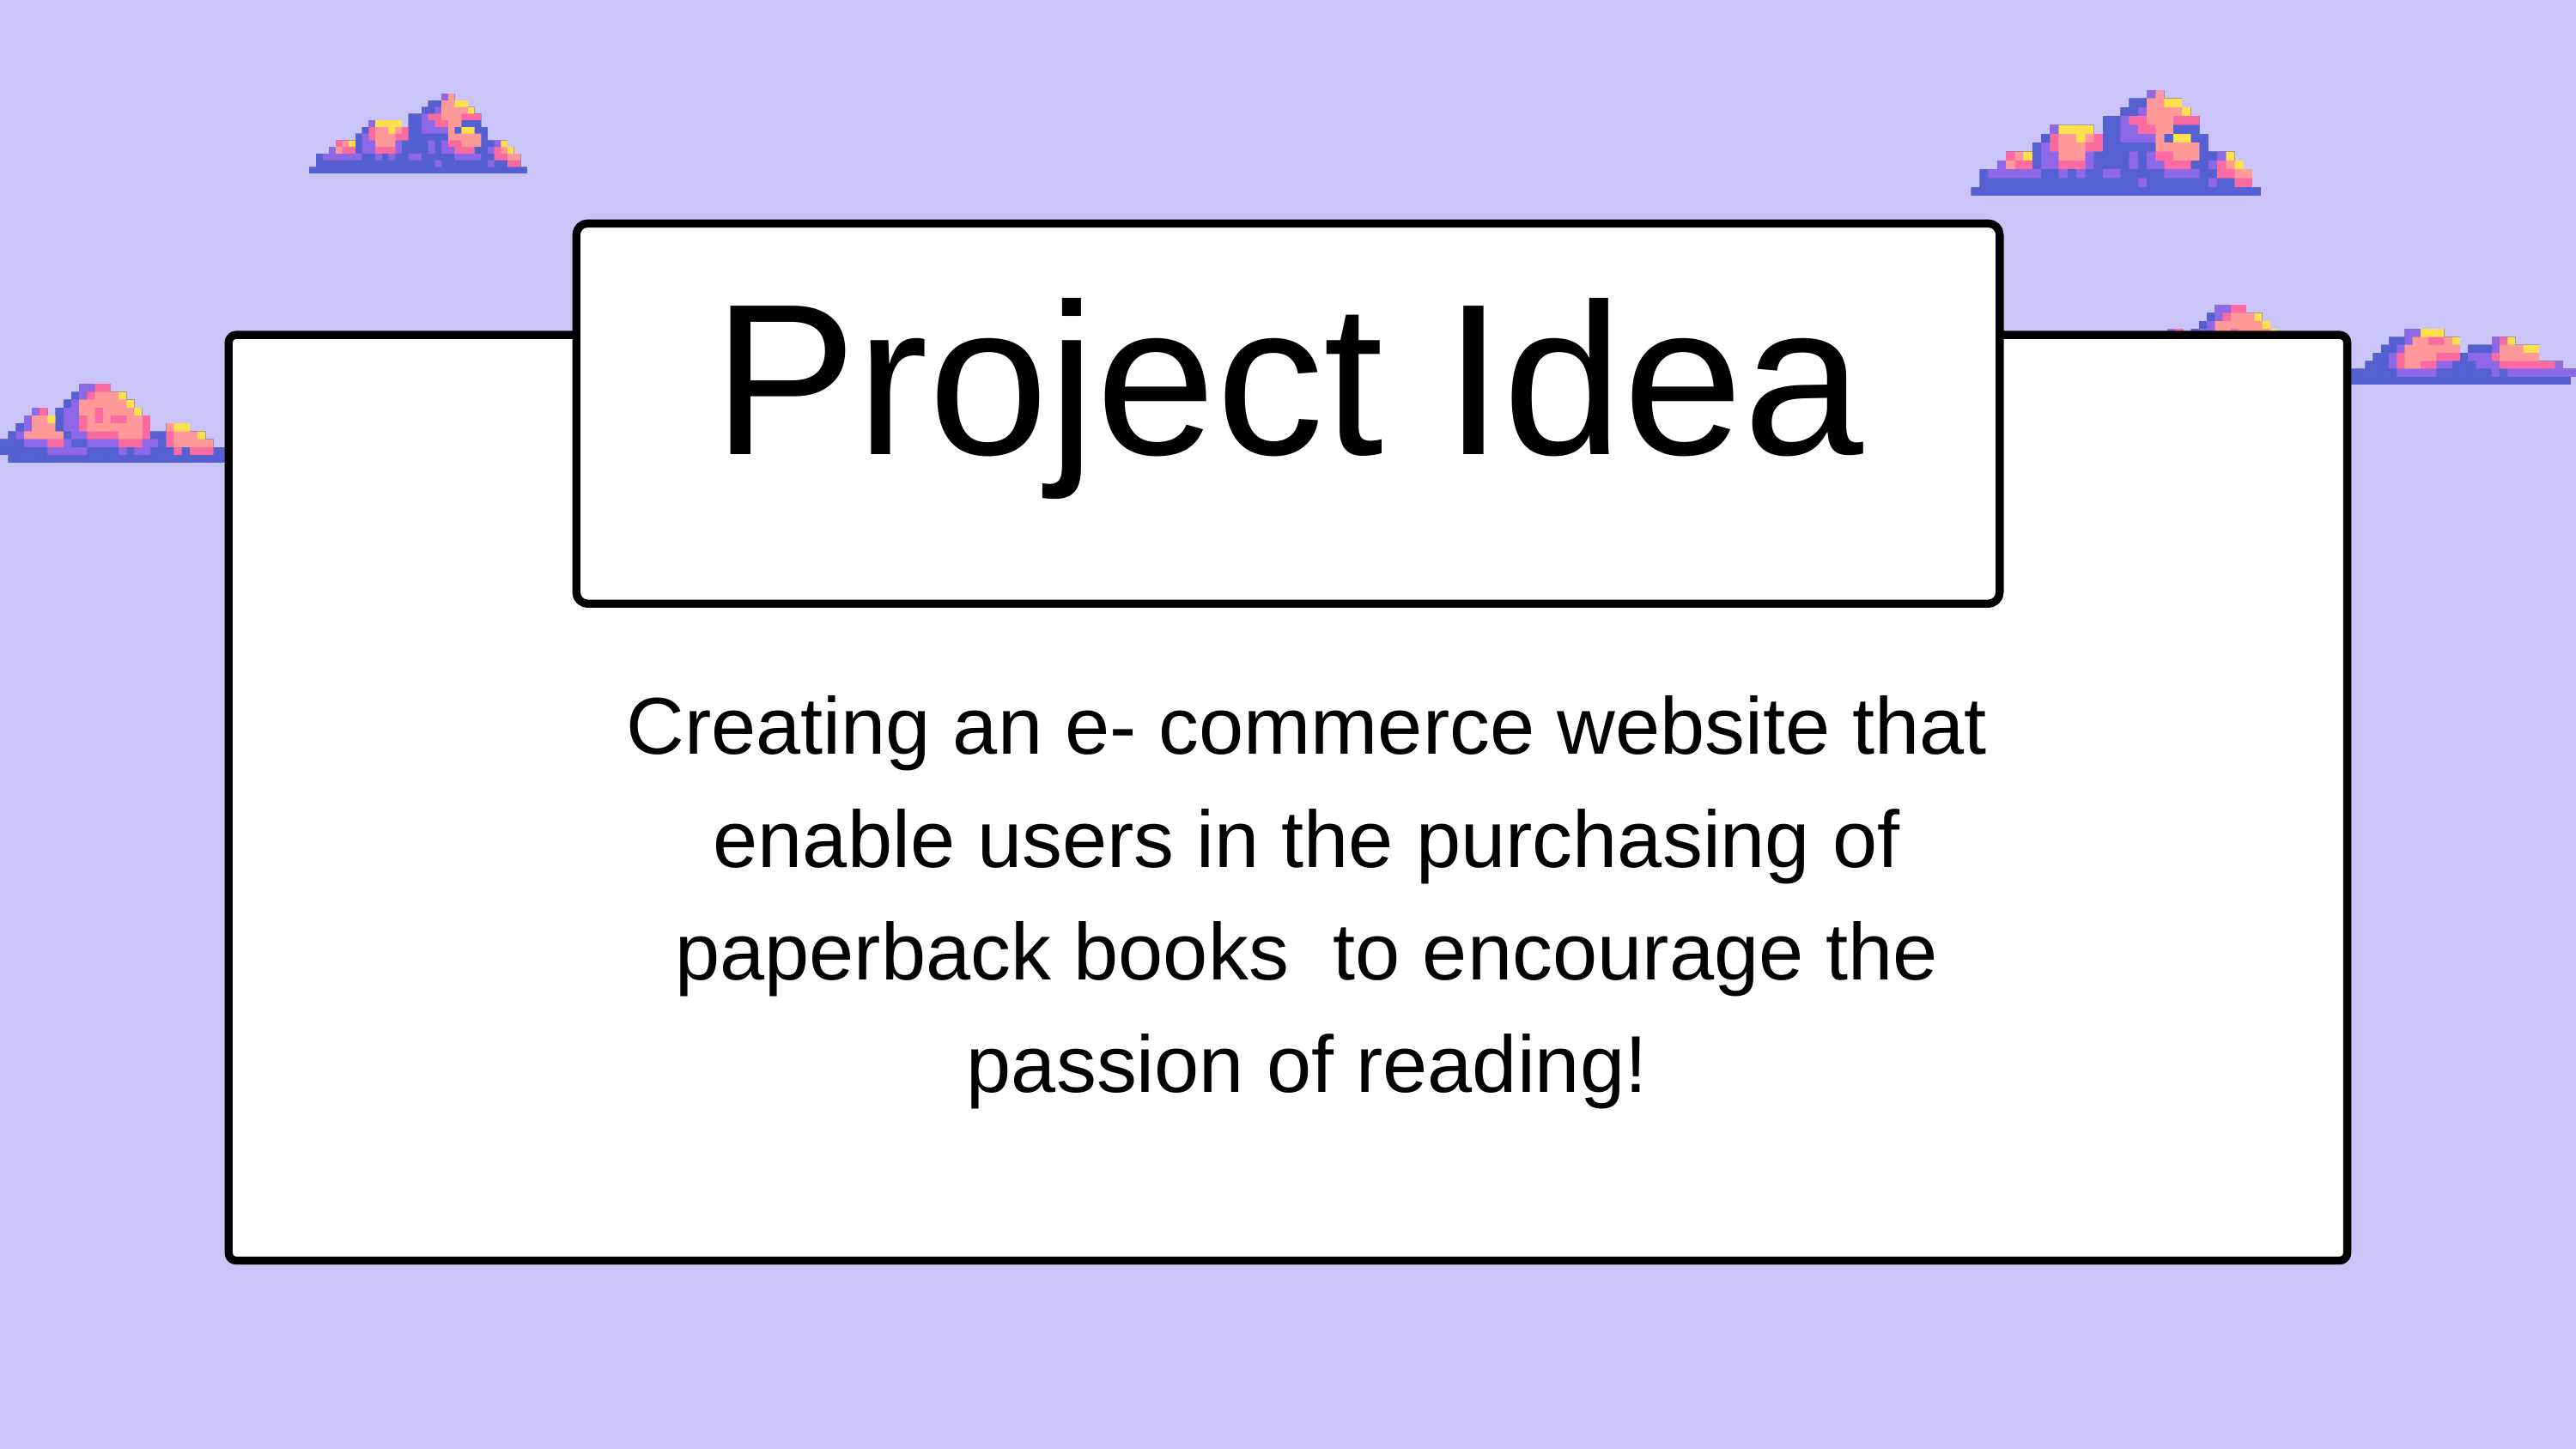

Project Idea

Creating an e- commerce website that enable users in the purchasing of paperback books  to encourage the passion of reading!